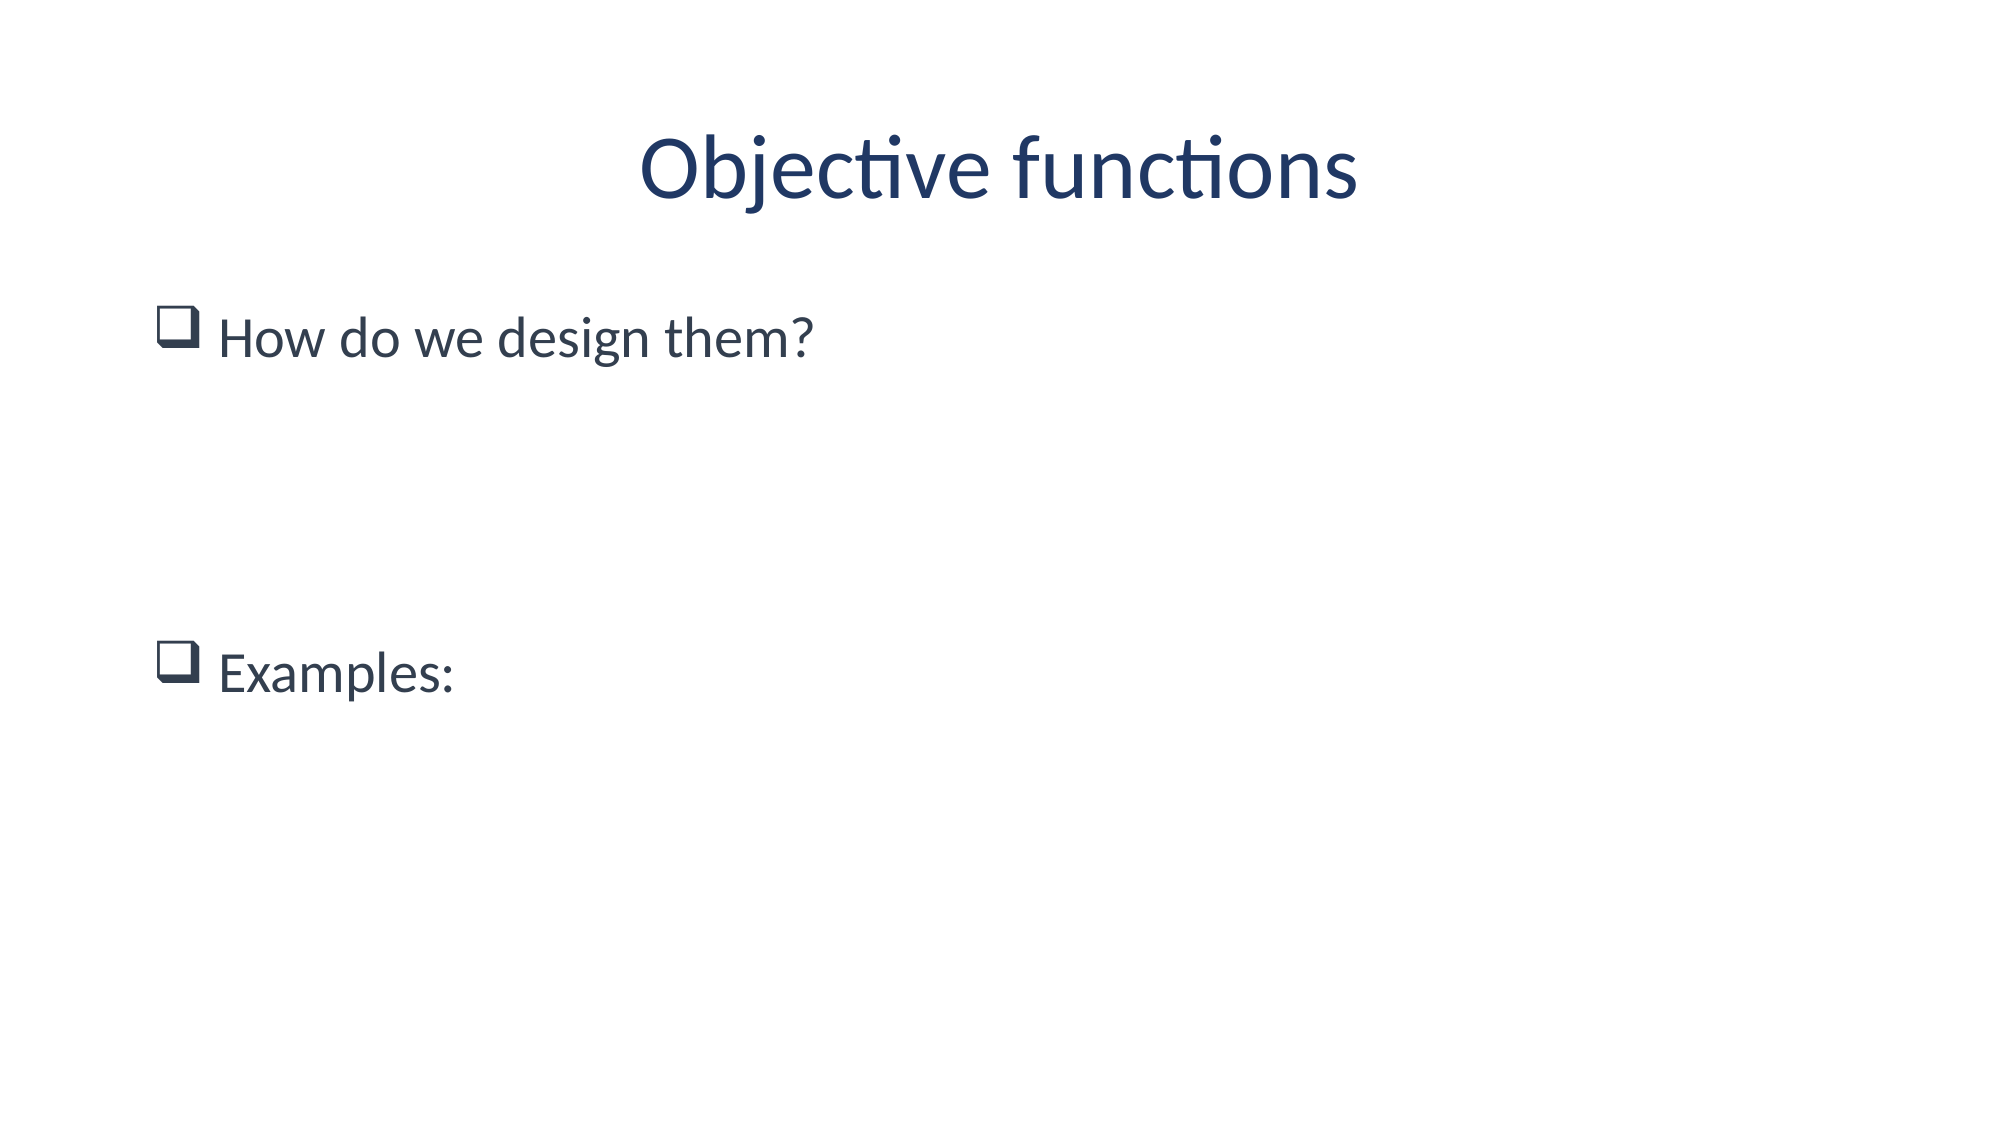

# Objective functions
 How do we design them?

 Examples: